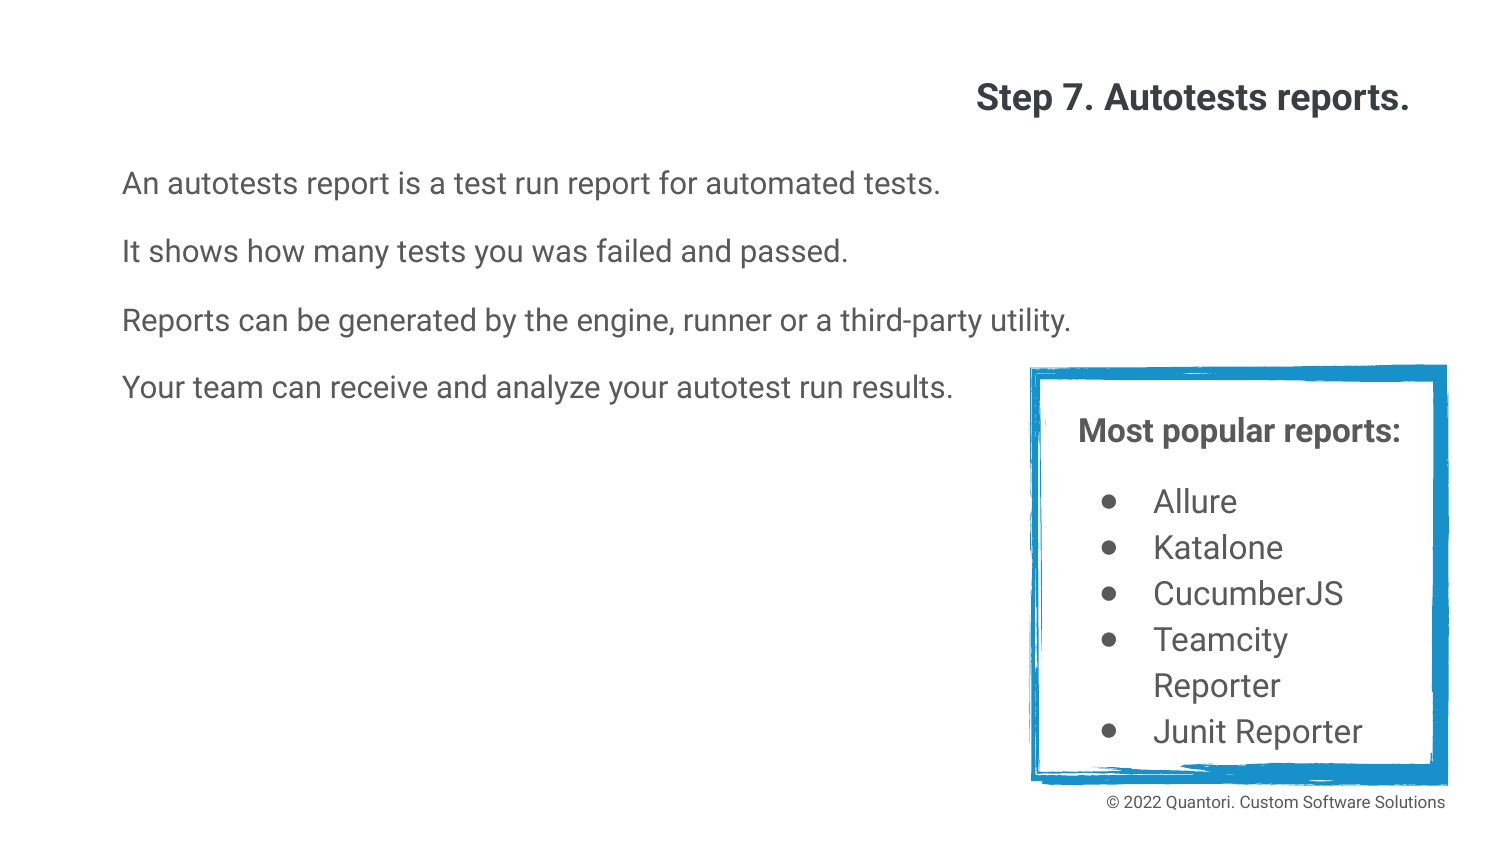

Step 7. Autotests reports.
An autotests report is a test run report for automated tests.
It shows how many tests you was failed and passed.
Reports can be generated by the engine, runner or a third-party utility.
Your team can receive and analyze your autotest run results.

Most popular reports:
Allure
Katalone
CucumberJS
Teamcity Reporter
Junit Reporter

© 2022 Quantori. Custom Software Solutions